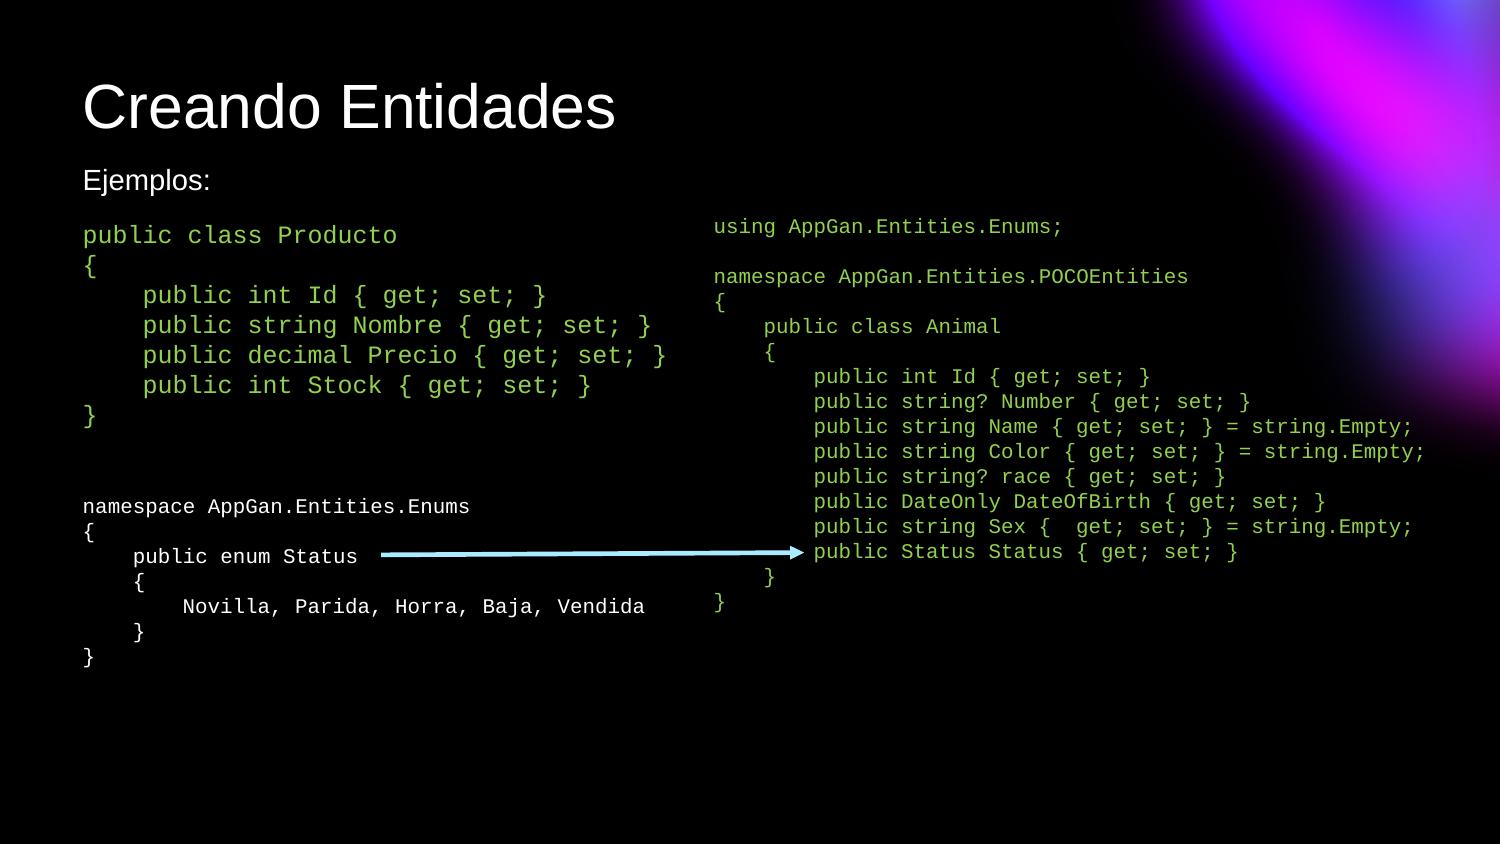

# Creando Entidades
Ejemplos:
using AppGan.Entities.Enums;

namespace AppGan.Entities.POCOEntities
{
    public class Animal
    {
        public int Id { get; set; }
        public string? Number { get; set; }
        public string Name { get; set; } = string.Empty;
        public string Color { get; set; } = string.Empty;
        public string? race { get; set; }
        public DateOnly DateOfBirth { get; set; }
        public string Sex {  get; set; } = string.Empty;
        public Status Status { get; set; }
    }
}
public class Producto
{
    public int Id { get; set; }
    public string Nombre { get; set; }
    public decimal Precio { get; set; }
    public int Stock { get; set; }
}
namespace AppGan.Entities.Enums
{
    public enum Status
    {
        Novilla, Parida, Horra, Baja, Vendida
    }
}